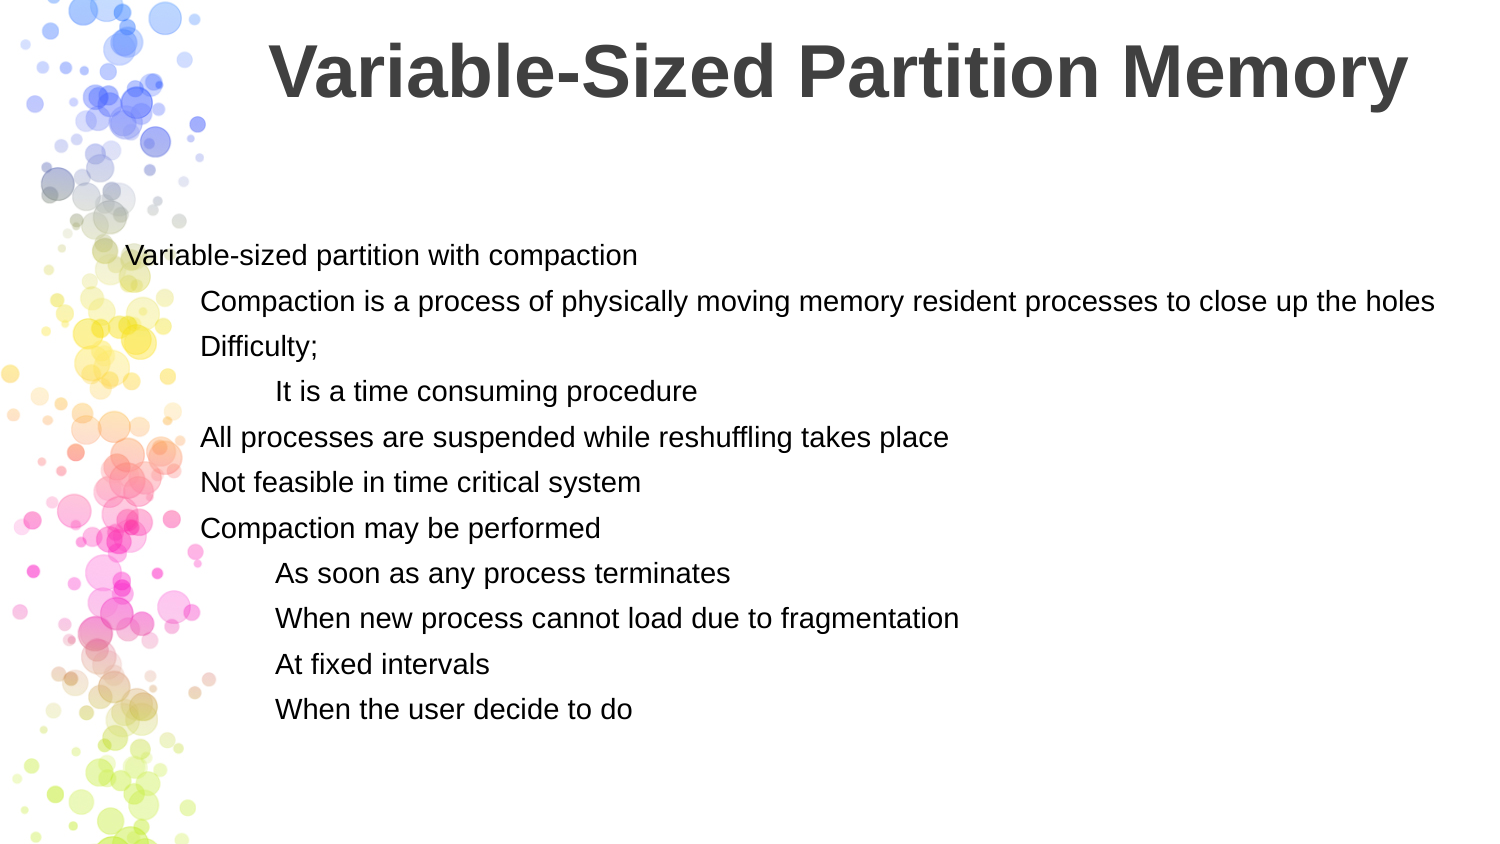

# Variable-Sized Partition Memory
Variable-sized partition with compaction
Compaction is a process of physically moving memory resident processes to close up the holes
Difficulty;
It is a time consuming procedure
All processes are suspended while reshuffling takes place
Not feasible in time critical system
Compaction may be performed
As soon as any process terminates
When new process cannot load due to fragmentation
At fixed intervals
When the user decide to do